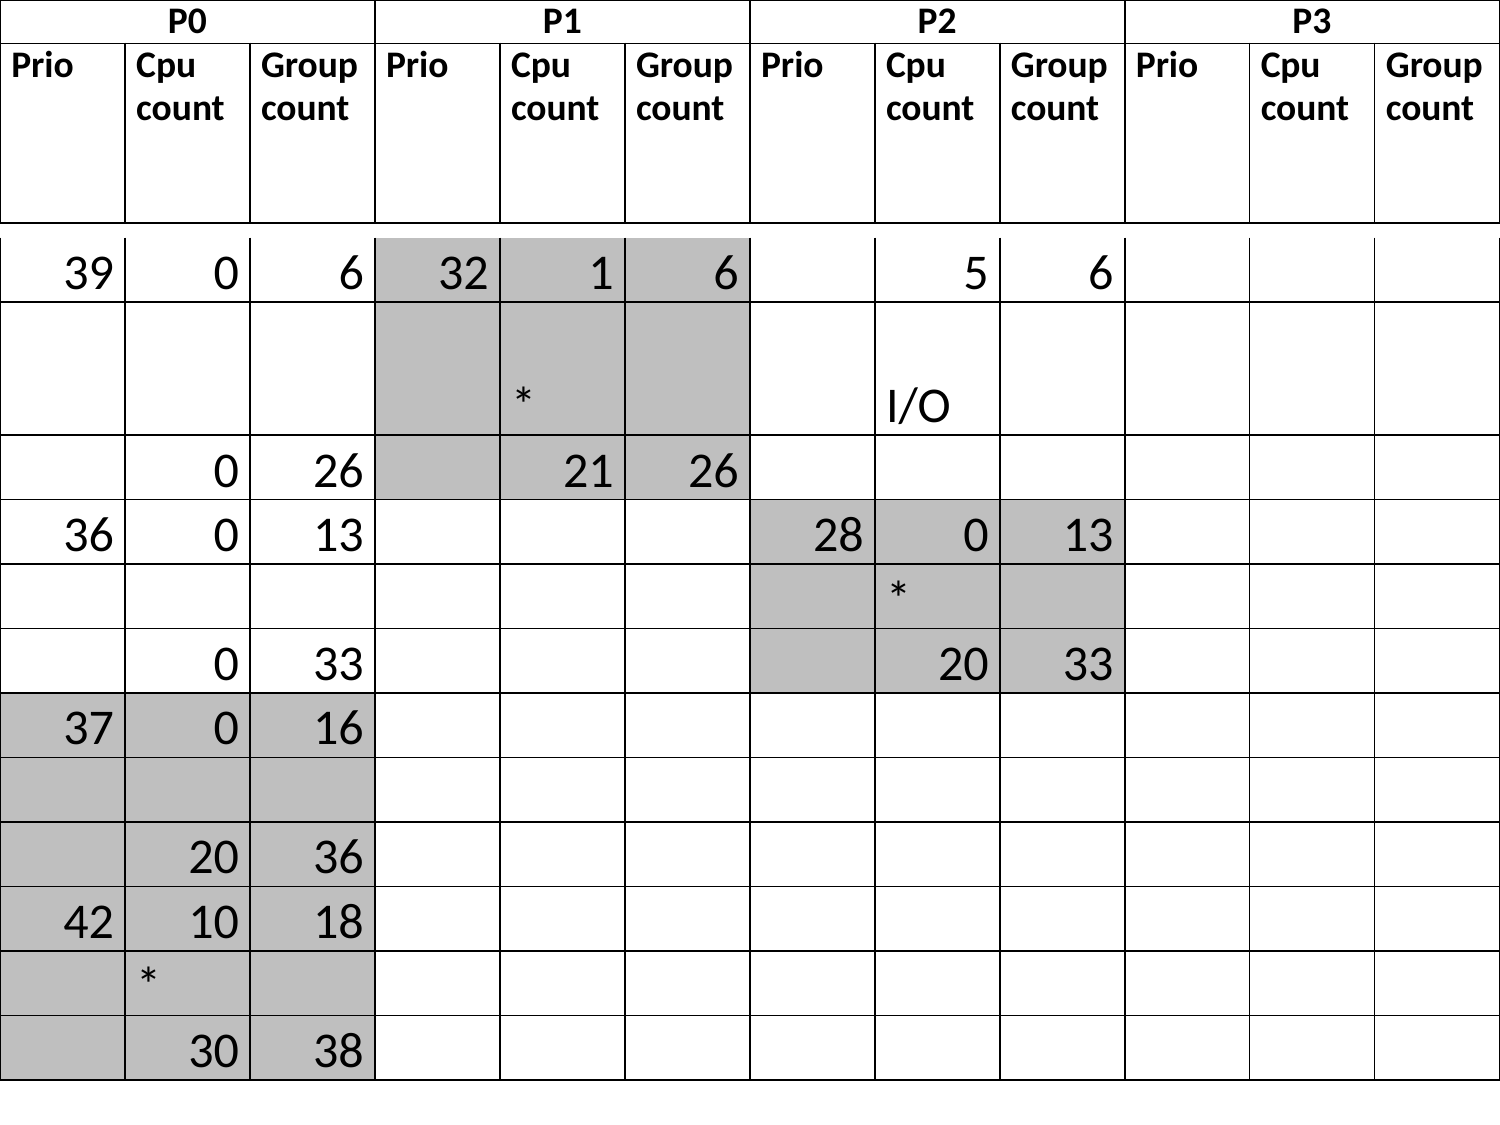

| P0 |  |  | P1 |  |  | P2 |  |  | P3 |  |  |
| --- | --- | --- | --- | --- | --- | --- | --- | --- | --- | --- | --- |
| Prio | Cpu count | Group count | Prio | Cpu count | Group count | Prio | Cpu count | Group count | Prio | Cpu count | Group count |
#
| 39 | 0 | 6 | 32 | 1 | 6 |  | 5 | 6 |  |  |  |
| --- | --- | --- | --- | --- | --- | --- | --- | --- | --- | --- | --- |
|  |  |  |  | \* |  |  | I/O |  |  |  |  |
|  | 0 | 26 |  | 21 | 26 |  |  |  |  |  |  |
| 36 | 0 | 13 |  |  |  | 28 | 0 | 13 |  |  |  |
|  |  |  |  |  |  |  | \* |  |  |  |  |
|  | 0 | 33 |  |  |  |  | 20 | 33 |  |  |  |
| 37 | 0 | 16 |  |  |  |  |  |  |  |  |  |
|  |  |  |  |  |  |  |  |  |  |  |  |
|  | 20 | 36 |  |  |  |  |  |  |  |  |  |
| 42 | 10 | 18 |  |  |  |  |  |  |  |  |  |
|  | \* |  |  |  |  |  |  |  |  |  |  |
|  | 30 | 38 |  |  |  |  |  |  |  |  |  |